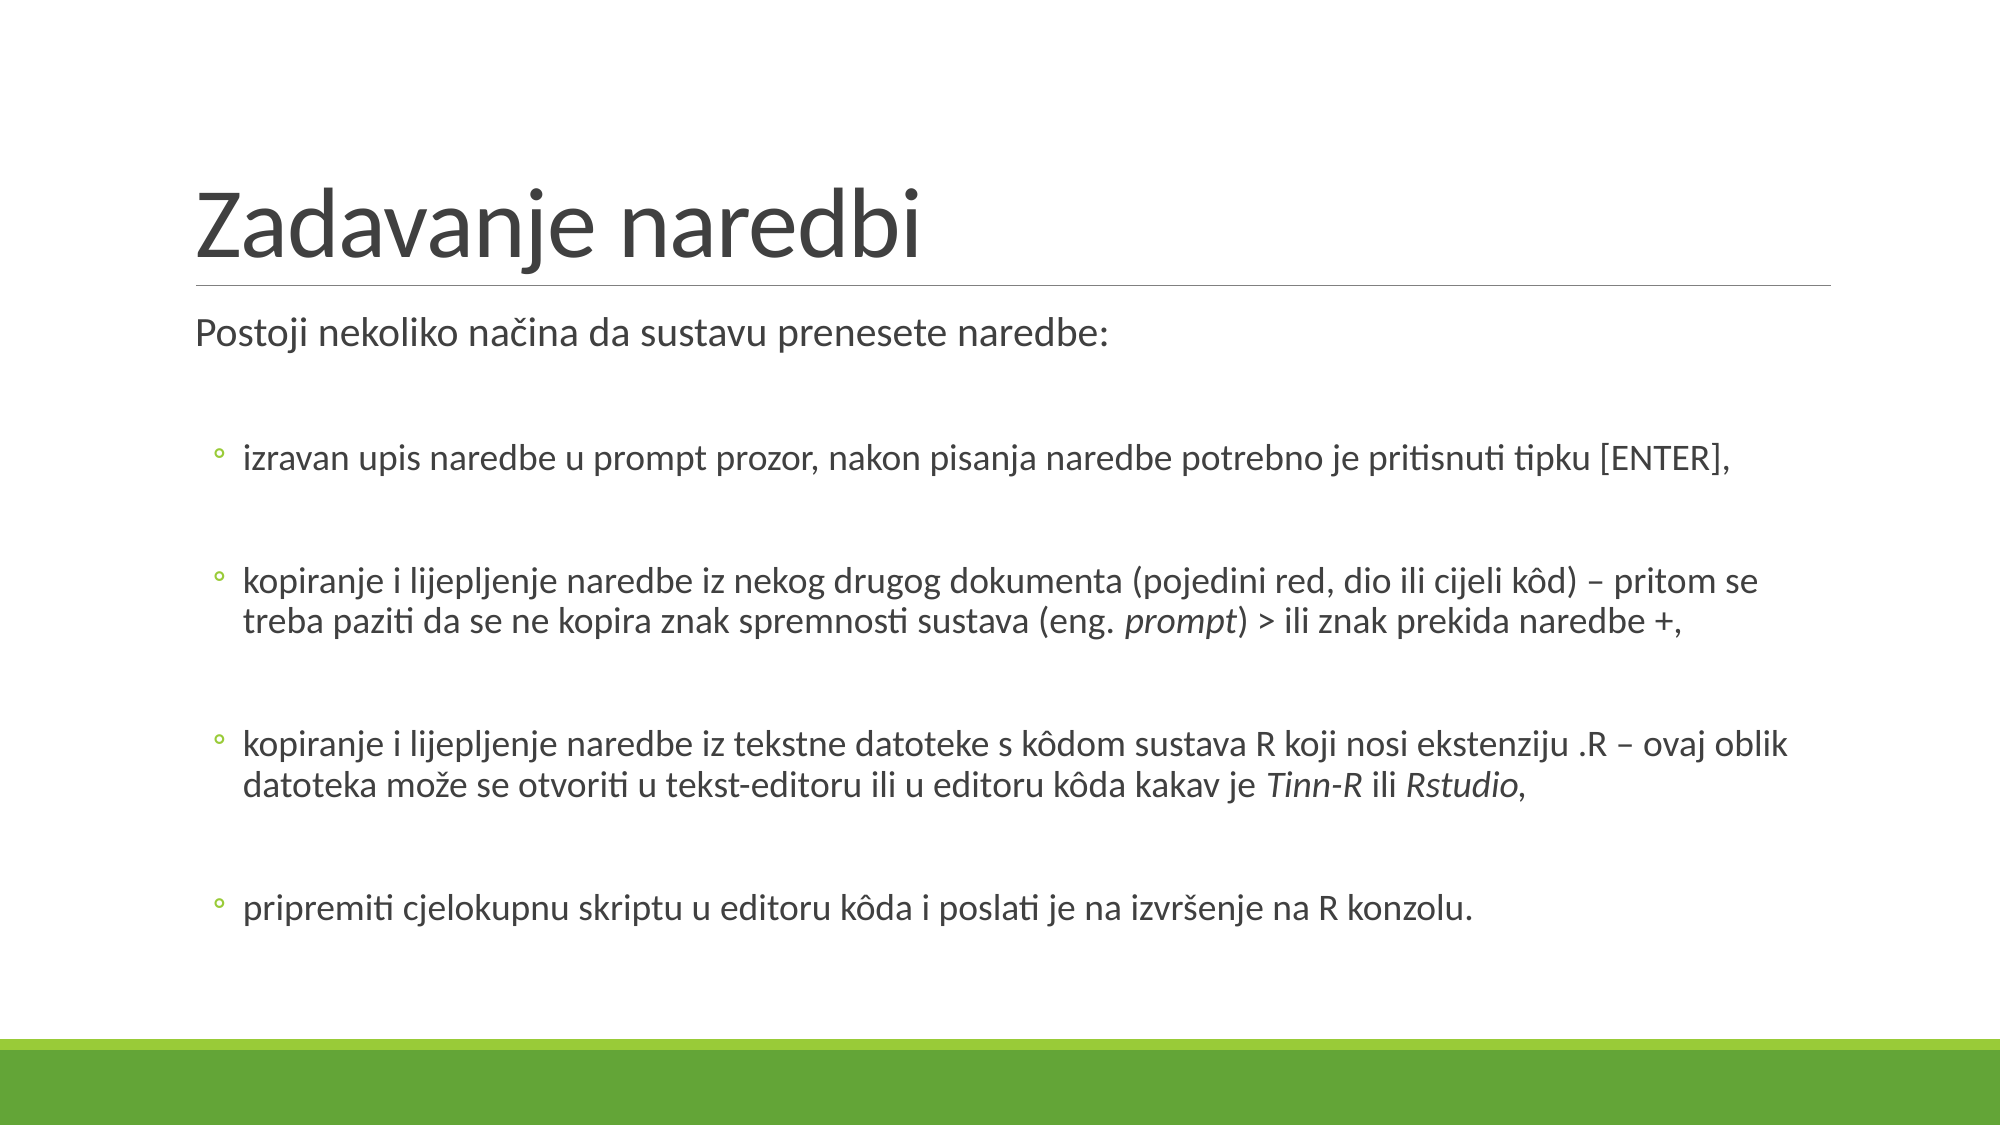

# Zadavanje naredbi
Postoji nekoliko načina da sustavu prenesete naredbe:

izravan upis naredbe u prompt prozor, nakon pisanja naredbe potrebno je pritisnuti tipku [ENTER],

kopiranje i lijepljenje naredbe iz nekog drugog dokumenta (pojedini red, dio ili cijeli kôd) – pritom se treba paziti da se ne kopira znak spremnosti sustava (eng. prompt) > ili znak prekida naredbe +,

kopiranje i lijepljenje naredbe iz tekstne datoteke s kôdom sustava R koji nosi ekstenziju .R – ovaj oblik datoteka može se otvoriti u tekst-editoru ili u editoru kôda kakav je Tinn-R ili Rstudio,

pripremiti cjelokupnu skriptu u editoru kôda i poslati je na izvršenje na R konzolu.